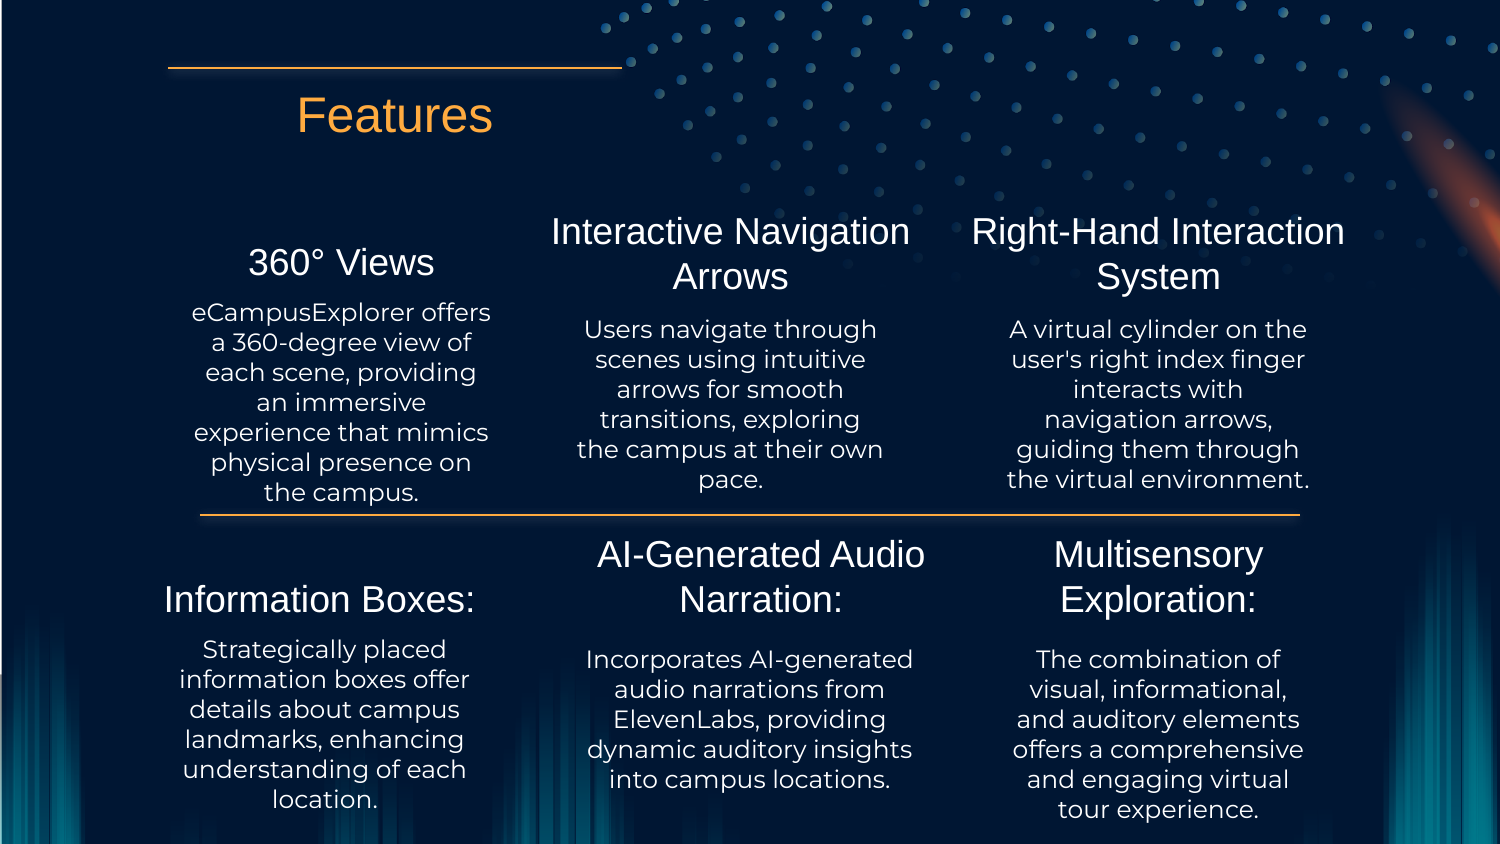

Features
360° Views
# Interactive Navigation Arrows
Right-Hand Interaction System
eCampusExplorer offers a 360-degree view of each scene, providing an immersive experience that mimics physical presence on the campus.
A virtual cylinder on the user's right index finger interacts with navigation arrows, guiding them through the virtual environment.
Users navigate through scenes using intuitive arrows for smooth transitions, exploring the campus at their own pace.
Information Boxes:
AI-Generated Audio Narration:
Multisensory Exploration:
Strategically placed information boxes offer details about campus landmarks, enhancing understanding of each location.
Incorporates AI-generated audio narrations from ElevenLabs, providing dynamic auditory insights into campus locations.
The combination of visual, informational, and auditory elements offers a comprehensive and engaging virtual tour experience.